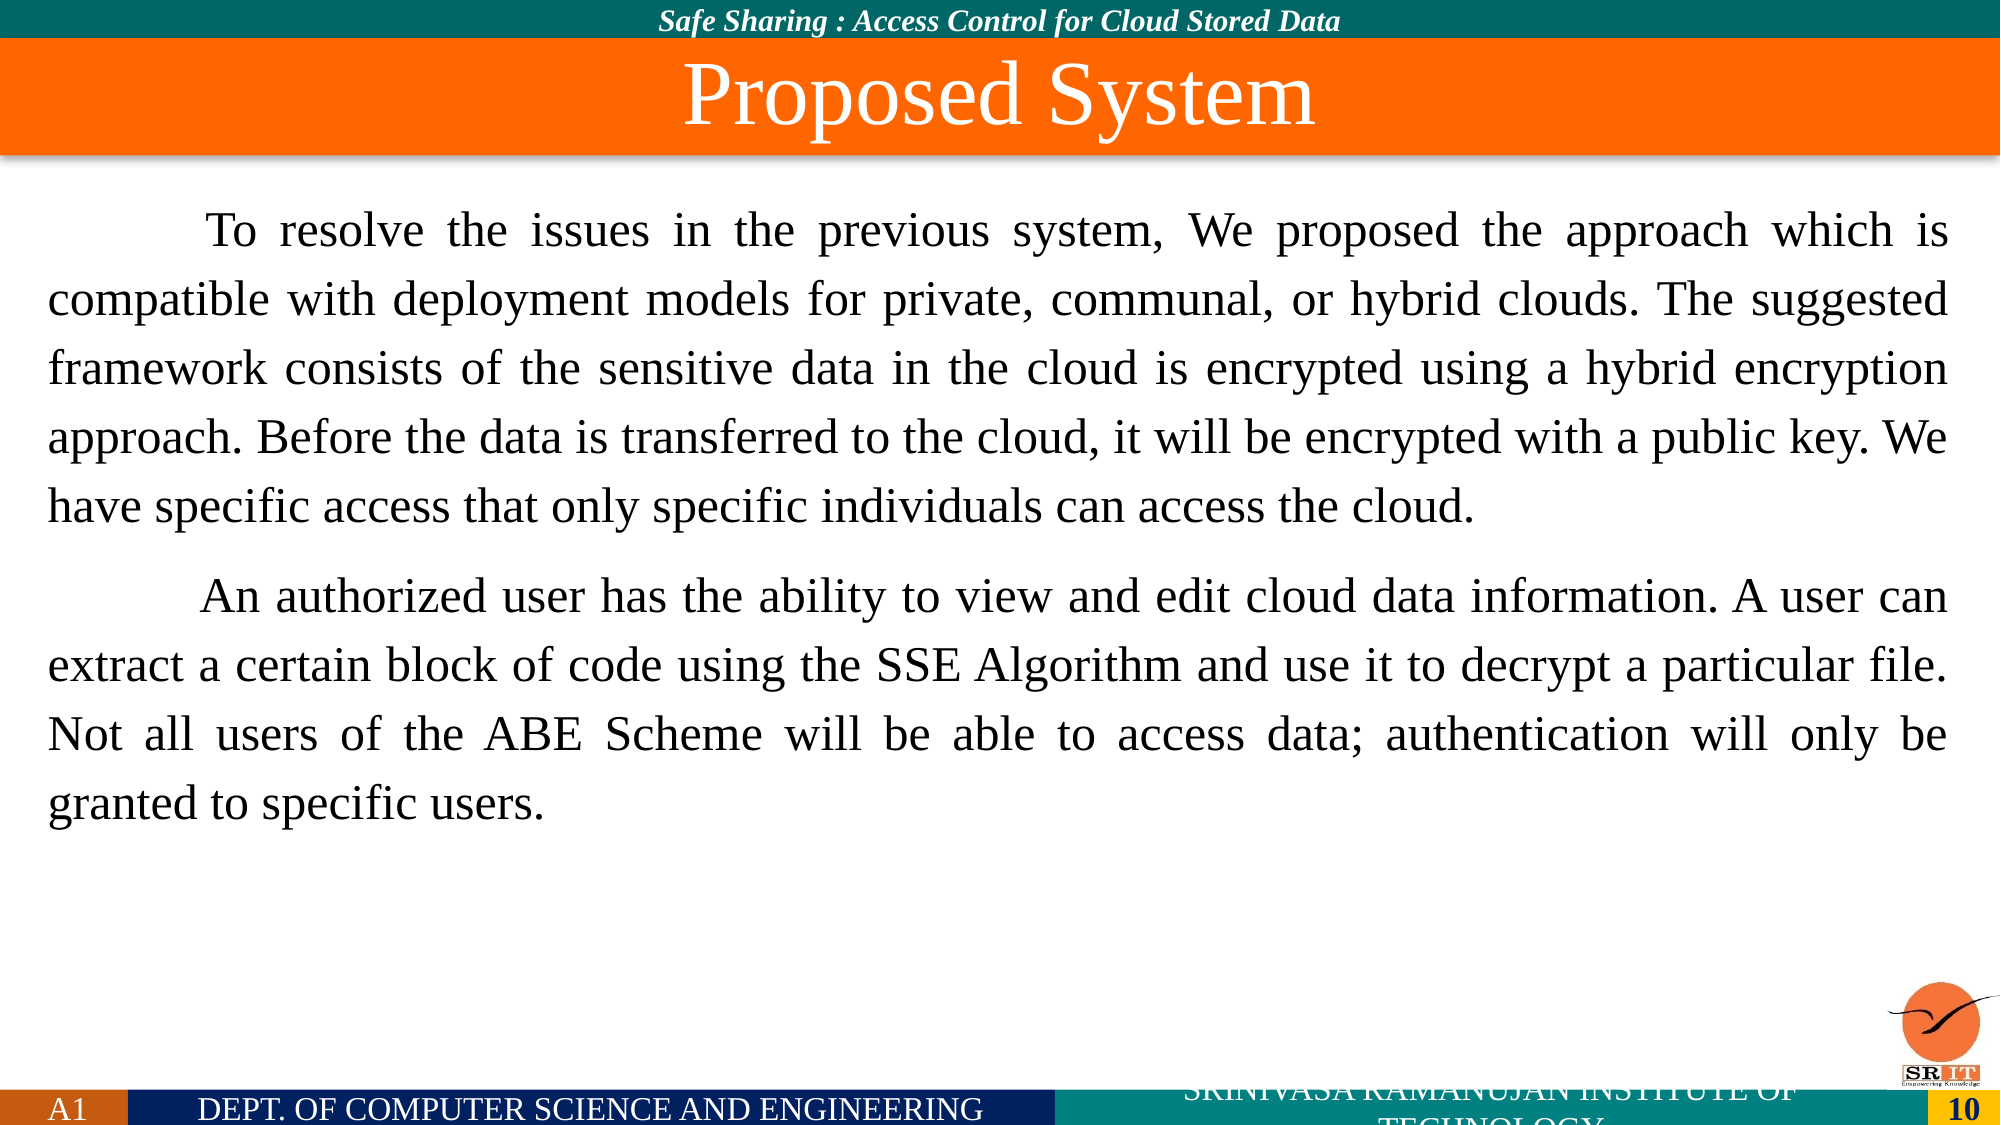

# Proposed System
       To resolve the issues in the previous system, We proposed the approach which is compatible with deployment models for private, communal, or hybrid clouds. The suggested framework consists of the sensitive data in the cloud is encrypted using a hybrid encryption approach. Before the data is transferred to the cloud, it will be encrypted with a public key. We have specific access that only specific individuals can access the cloud.
          An authorized user has the ability to view and edit cloud data information. A user can extract a certain block of code using the SSE Algorithm and use it to decrypt a particular file. Not all users of the ABE Scheme will be able to access data; authentication will only be granted to specific users.